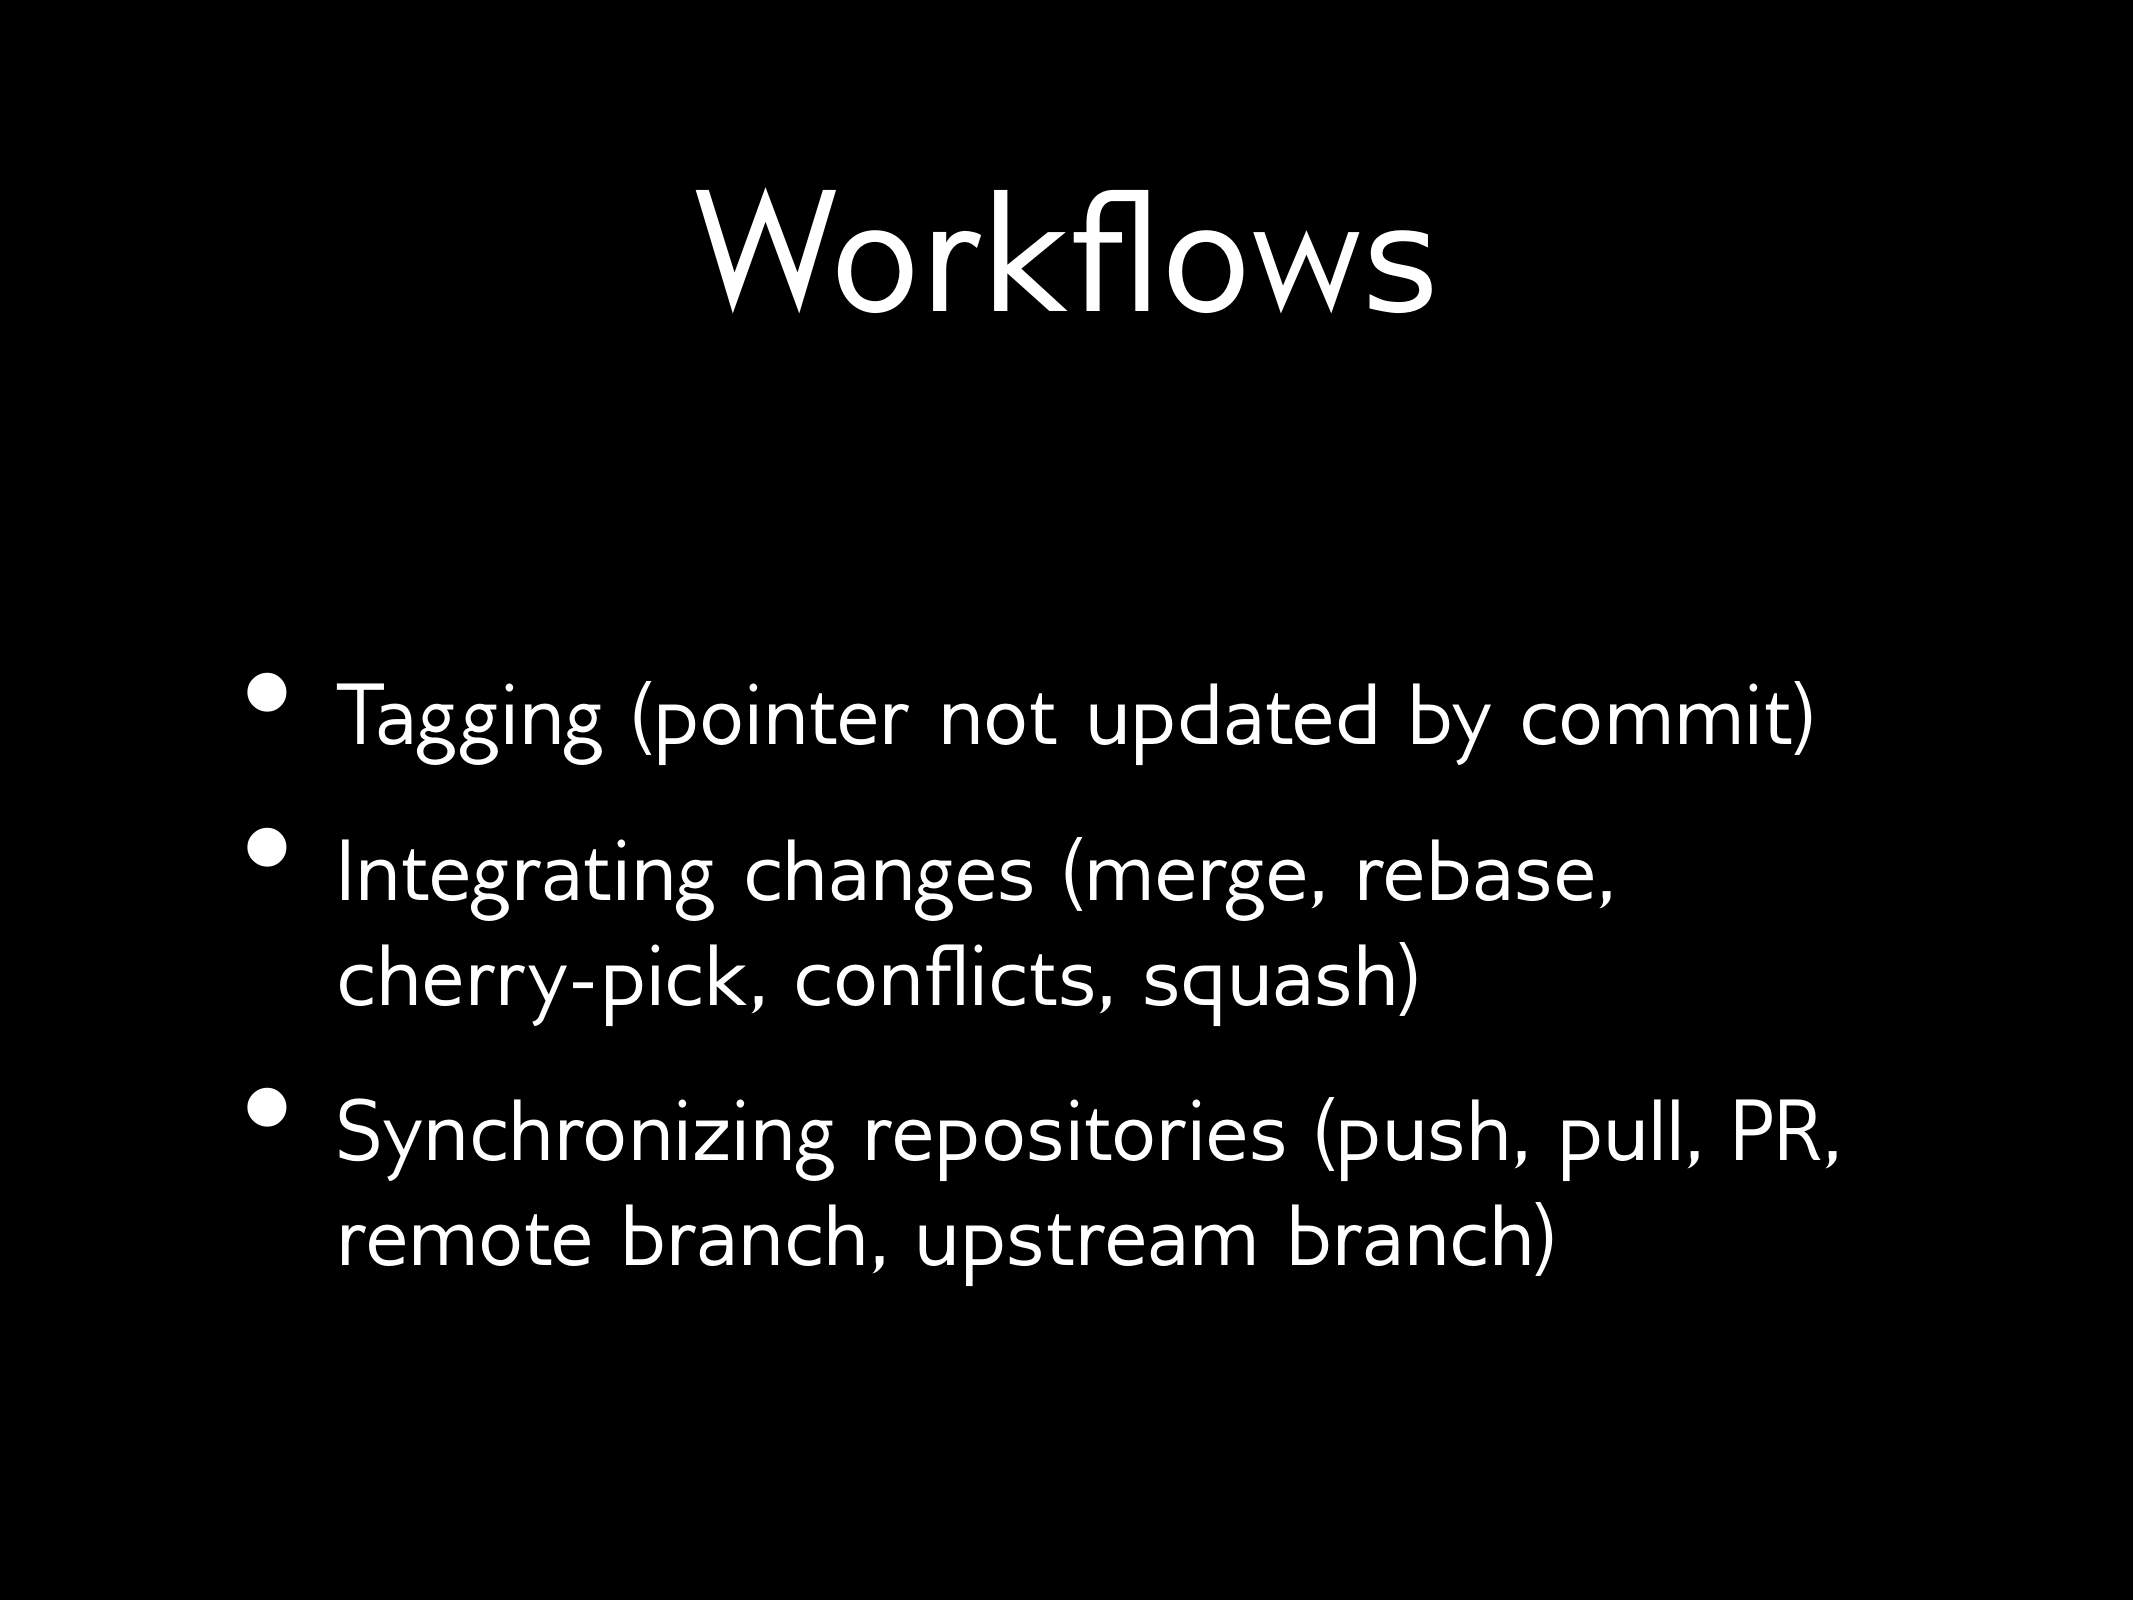

# Workflows
Tagging (pointer not updated by commit)
Integrating changes (merge, rebase, cherry-pick, conflicts, squash)
Synchronizing repositories (push, pull, PR, remote branch, upstream branch)